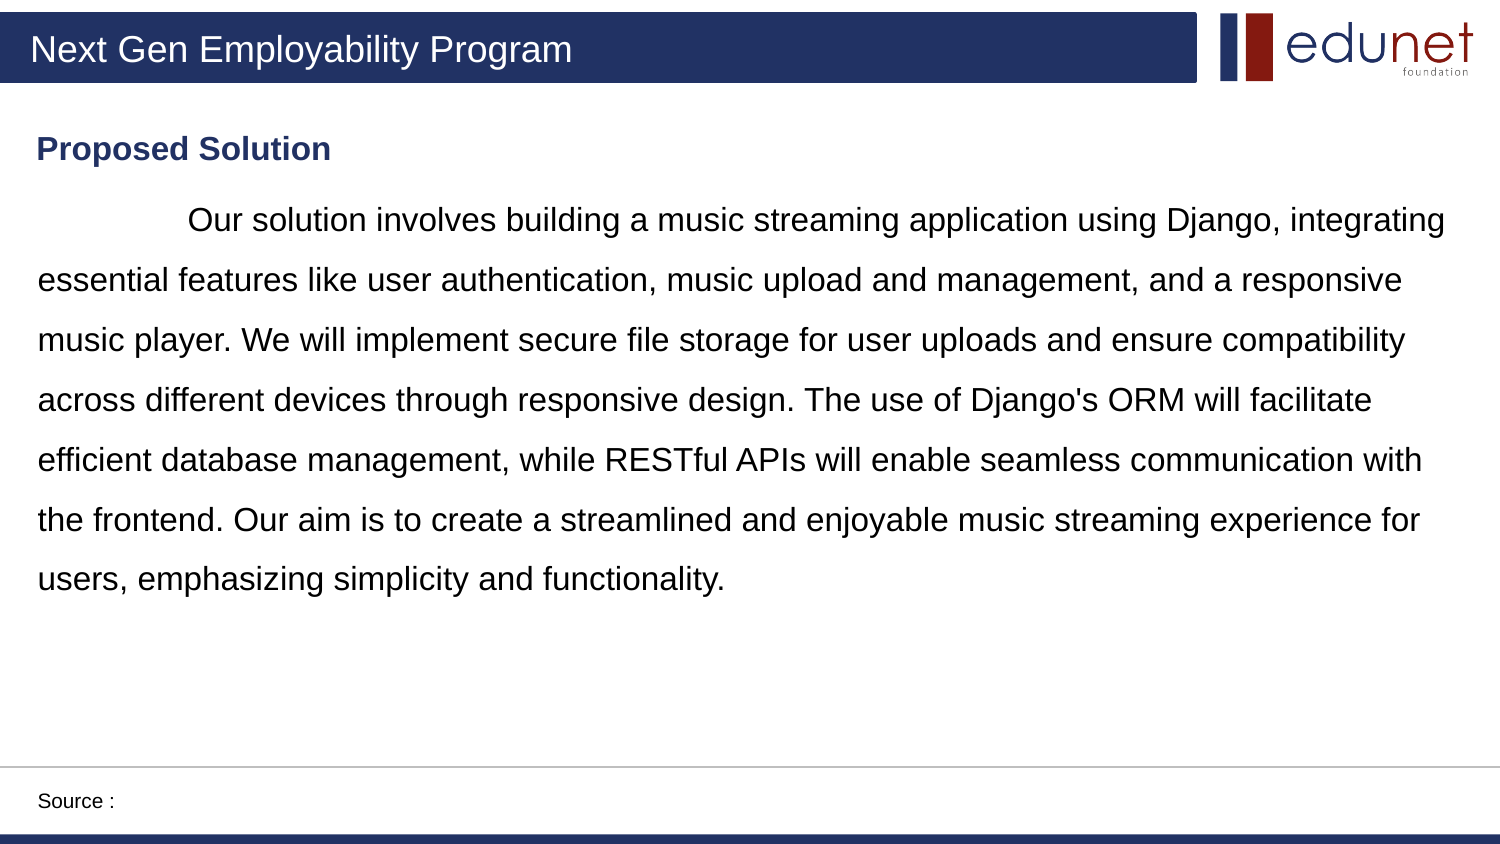

# Proposed Solution
	Our solution involves building a music streaming application using Django, integrating essential features like user authentication, music upload and management, and a responsive music player. We will implement secure file storage for user uploads and ensure compatibility across different devices through responsive design. The use of Django's ORM will facilitate efficient database management, while RESTful APIs will enable seamless communication with the frontend. Our aim is to create a streamlined and enjoyable music streaming experience for users, emphasizing simplicity and functionality.
Source :